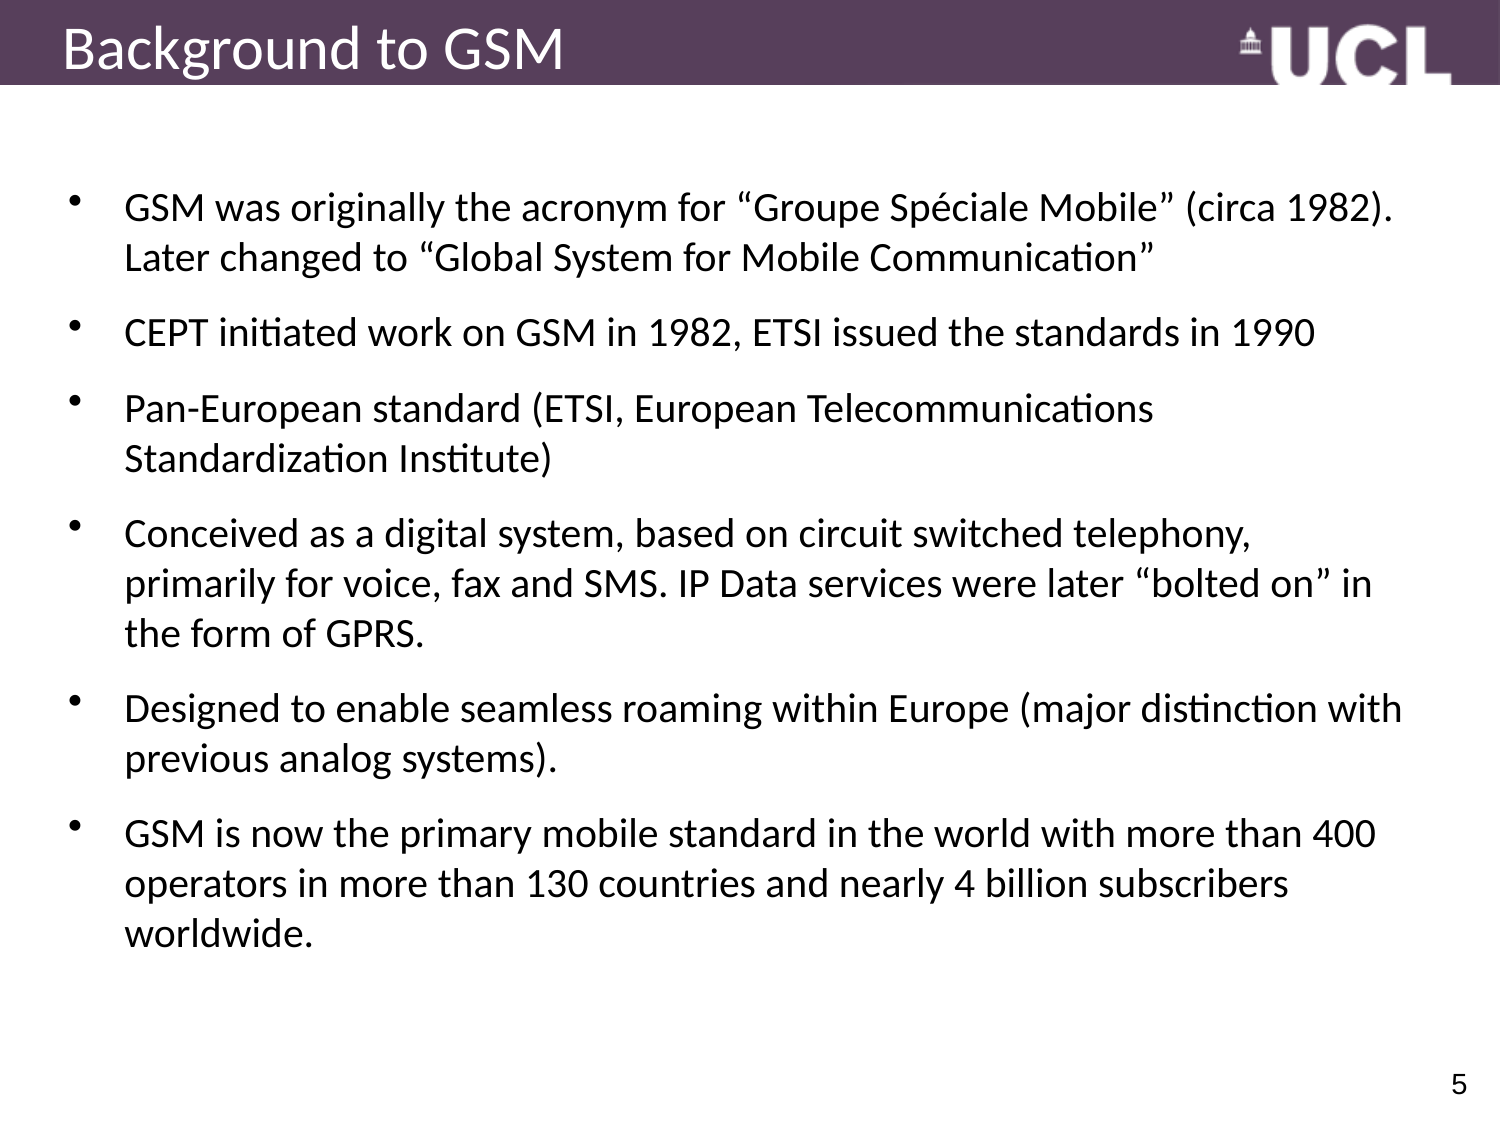

# Background to GSM
GSM was originally the acronym for “Groupe Spéciale Mobile” (circa 1982). Later changed to “Global System for Mobile Communication”
CEPT initiated work on GSM in 1982, ETSI issued the standards in 1990
Pan-European standard (ETSI, European Telecommunications Standardization Institute)
Conceived as a digital system, based on circuit switched telephony, primarily for voice, fax and SMS. IP Data services were later “bolted on” in the form of GPRS.
Designed to enable seamless roaming within Europe (major distinction with previous analog systems).
GSM is now the primary mobile standard in the world with more than 400 operators in more than 130 countries and nearly 4 billion subscribers worldwide.

5